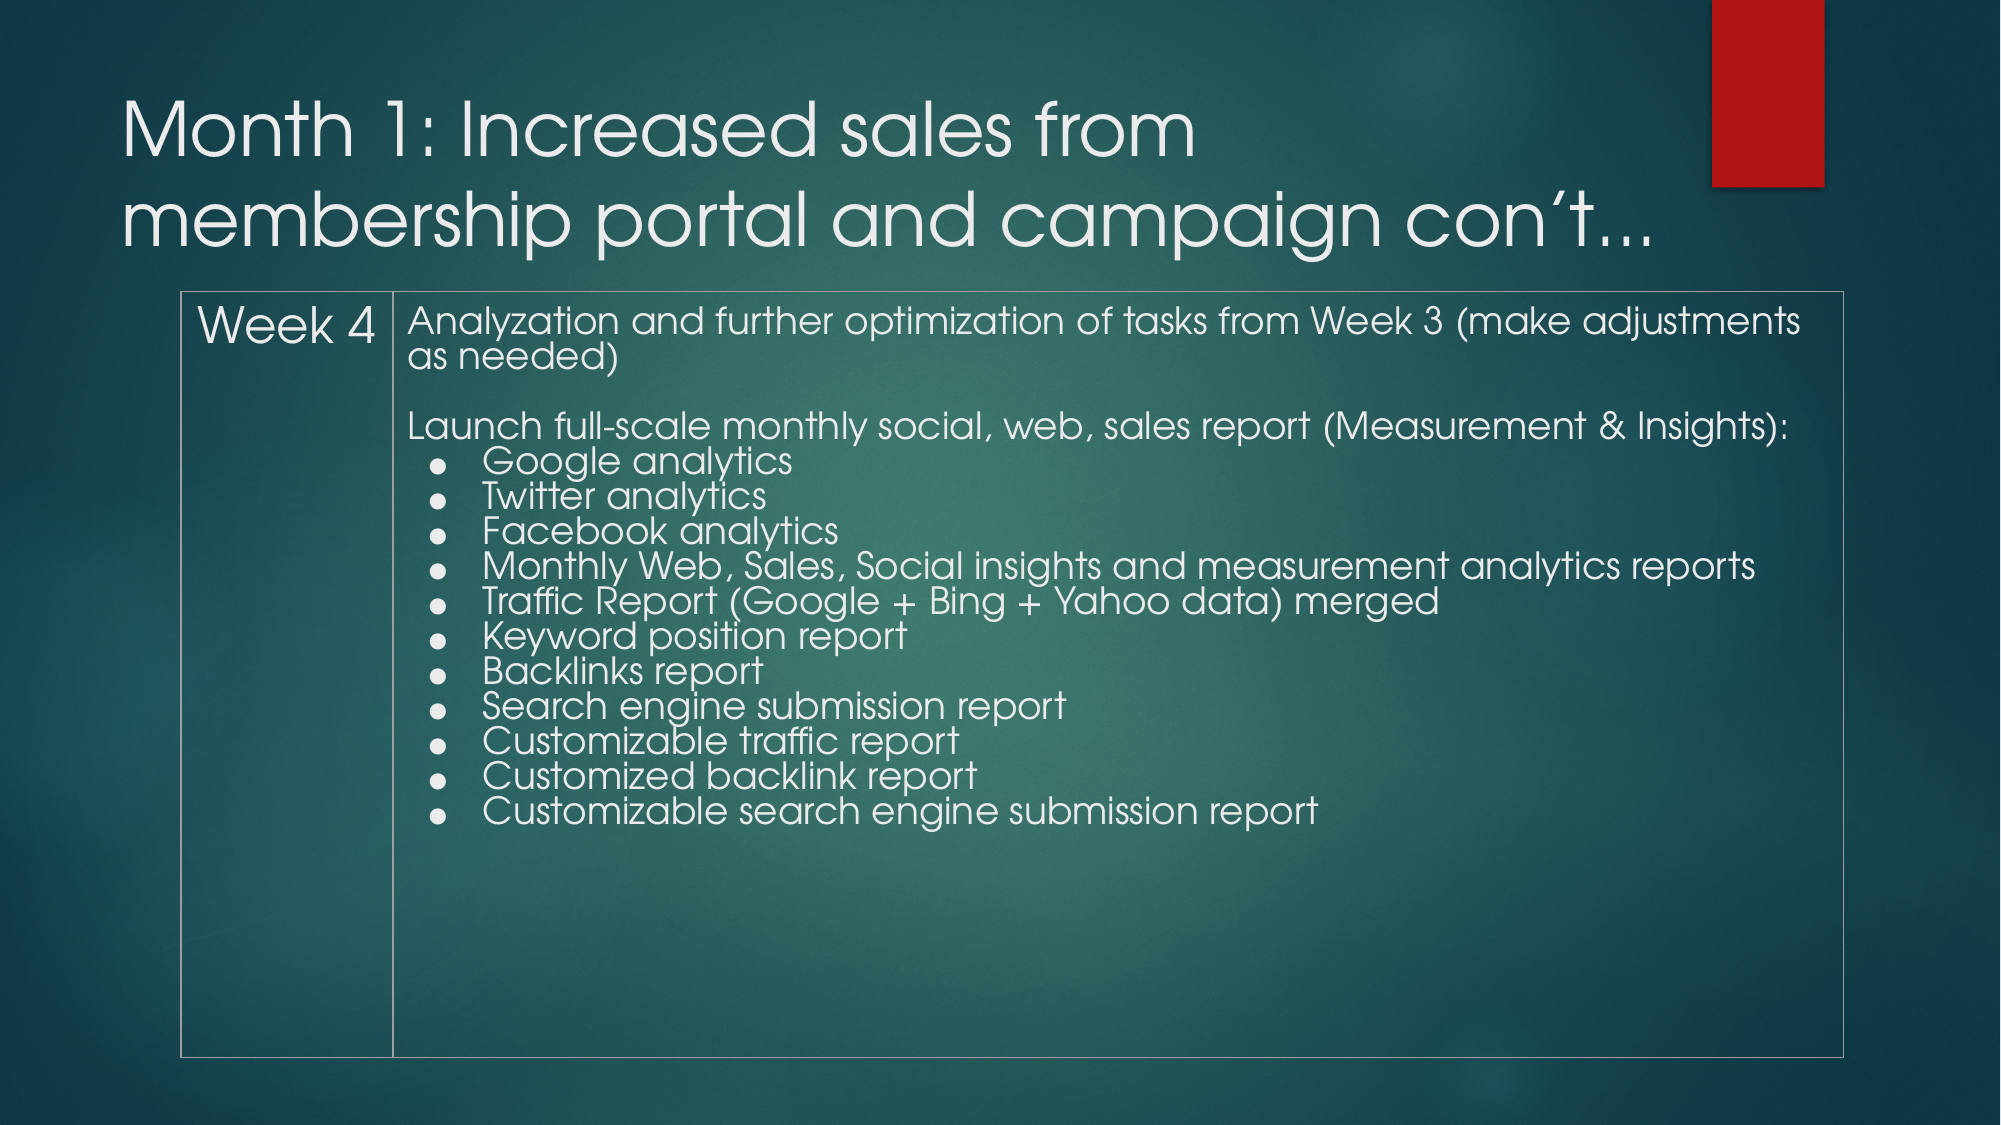

# Month 1: Increased sales from membership portal and campaign con’t...
| Week 4 | Analyzation and further optimization of tasks from Week 3 (make adjustments as needed) Launch full-scale monthly social, web, sales report (Measurement & Insights): Google analytics Twitter analytics Facebook analytics Monthly Web, Sales, Social insights and measurement analytics reports Traffic Report (Google + Bing + Yahoo data) merged Keyword position report Backlinks report Search engine submission report Customizable traffic report Customized backlink report Customizable search engine submission report |
| --- | --- |